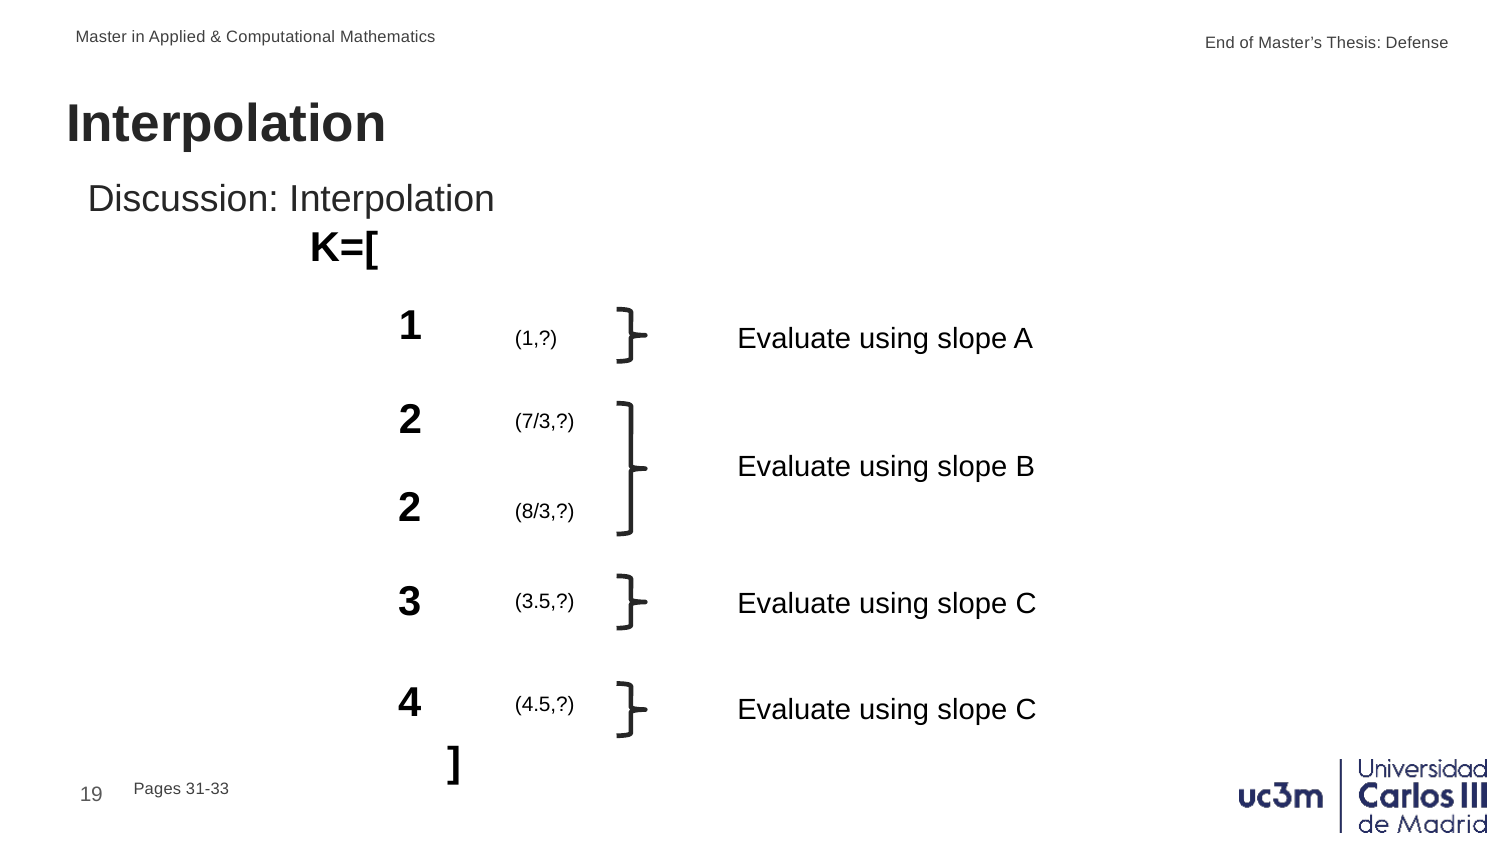

# Interpolation
Discussion: Interpolation
K=[
1
(1,?)
2
(7/3,?)
2
(8/3,?)
3
(3.5,?)
4
(4.5,?)
]

Evaluate using slope A

Evaluate using slope B

Evaluate using slope C
Evaluate using slope C

19
Pages 31-33